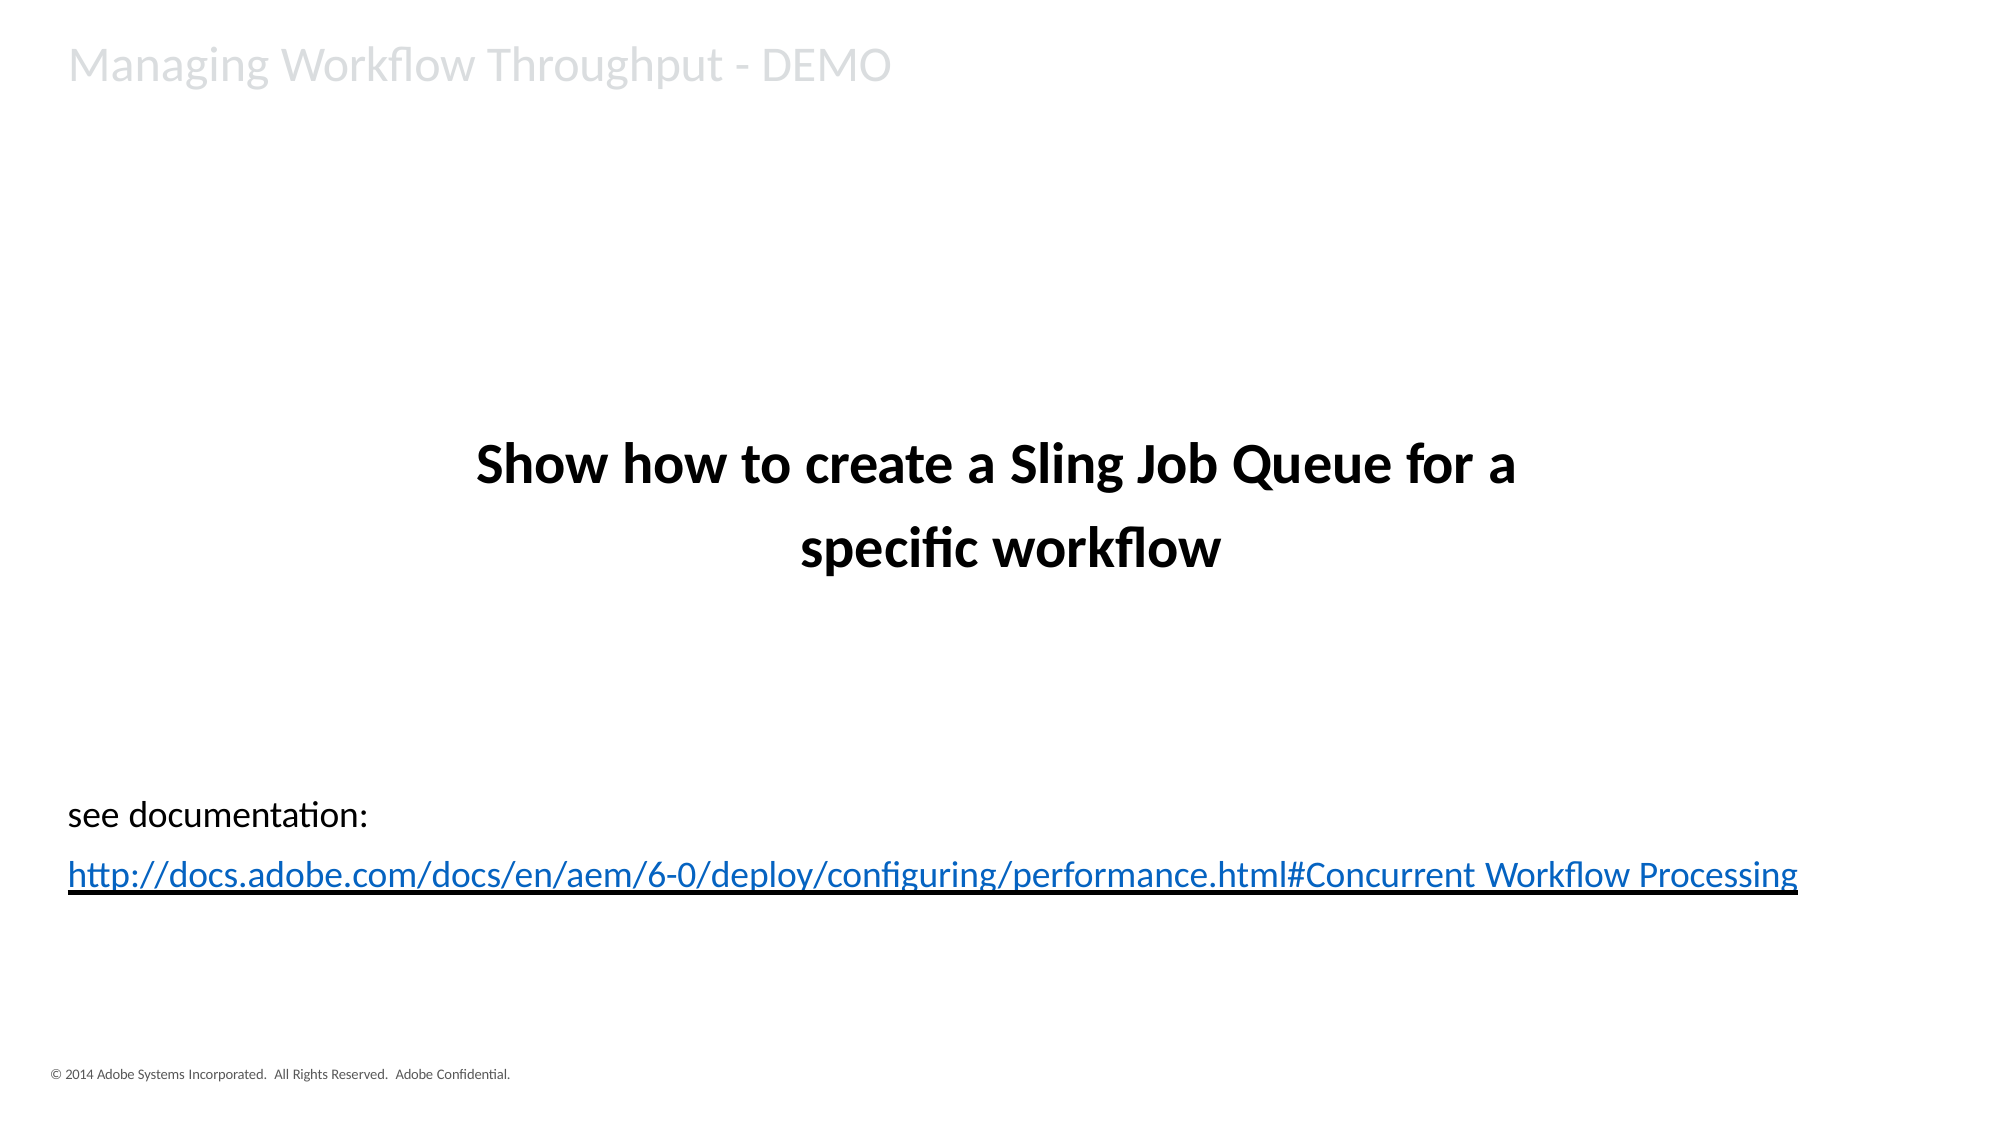

# Managing Workflow Throughput - DEMO
Show how to create a Sling Job Queue for a  specific workflow
see documentation:
http://docs.adobe.com/docs/en/aem/6-0/deploy/configuring/performance.html#Concurrent Workflow Processing
© 2014 Adobe Systems Incorporated. All Rights Reserved. Adobe Confidential.
63
© 2015 Adobe Systems Incorporated. All Rights Reserved. Adobe Confidential.